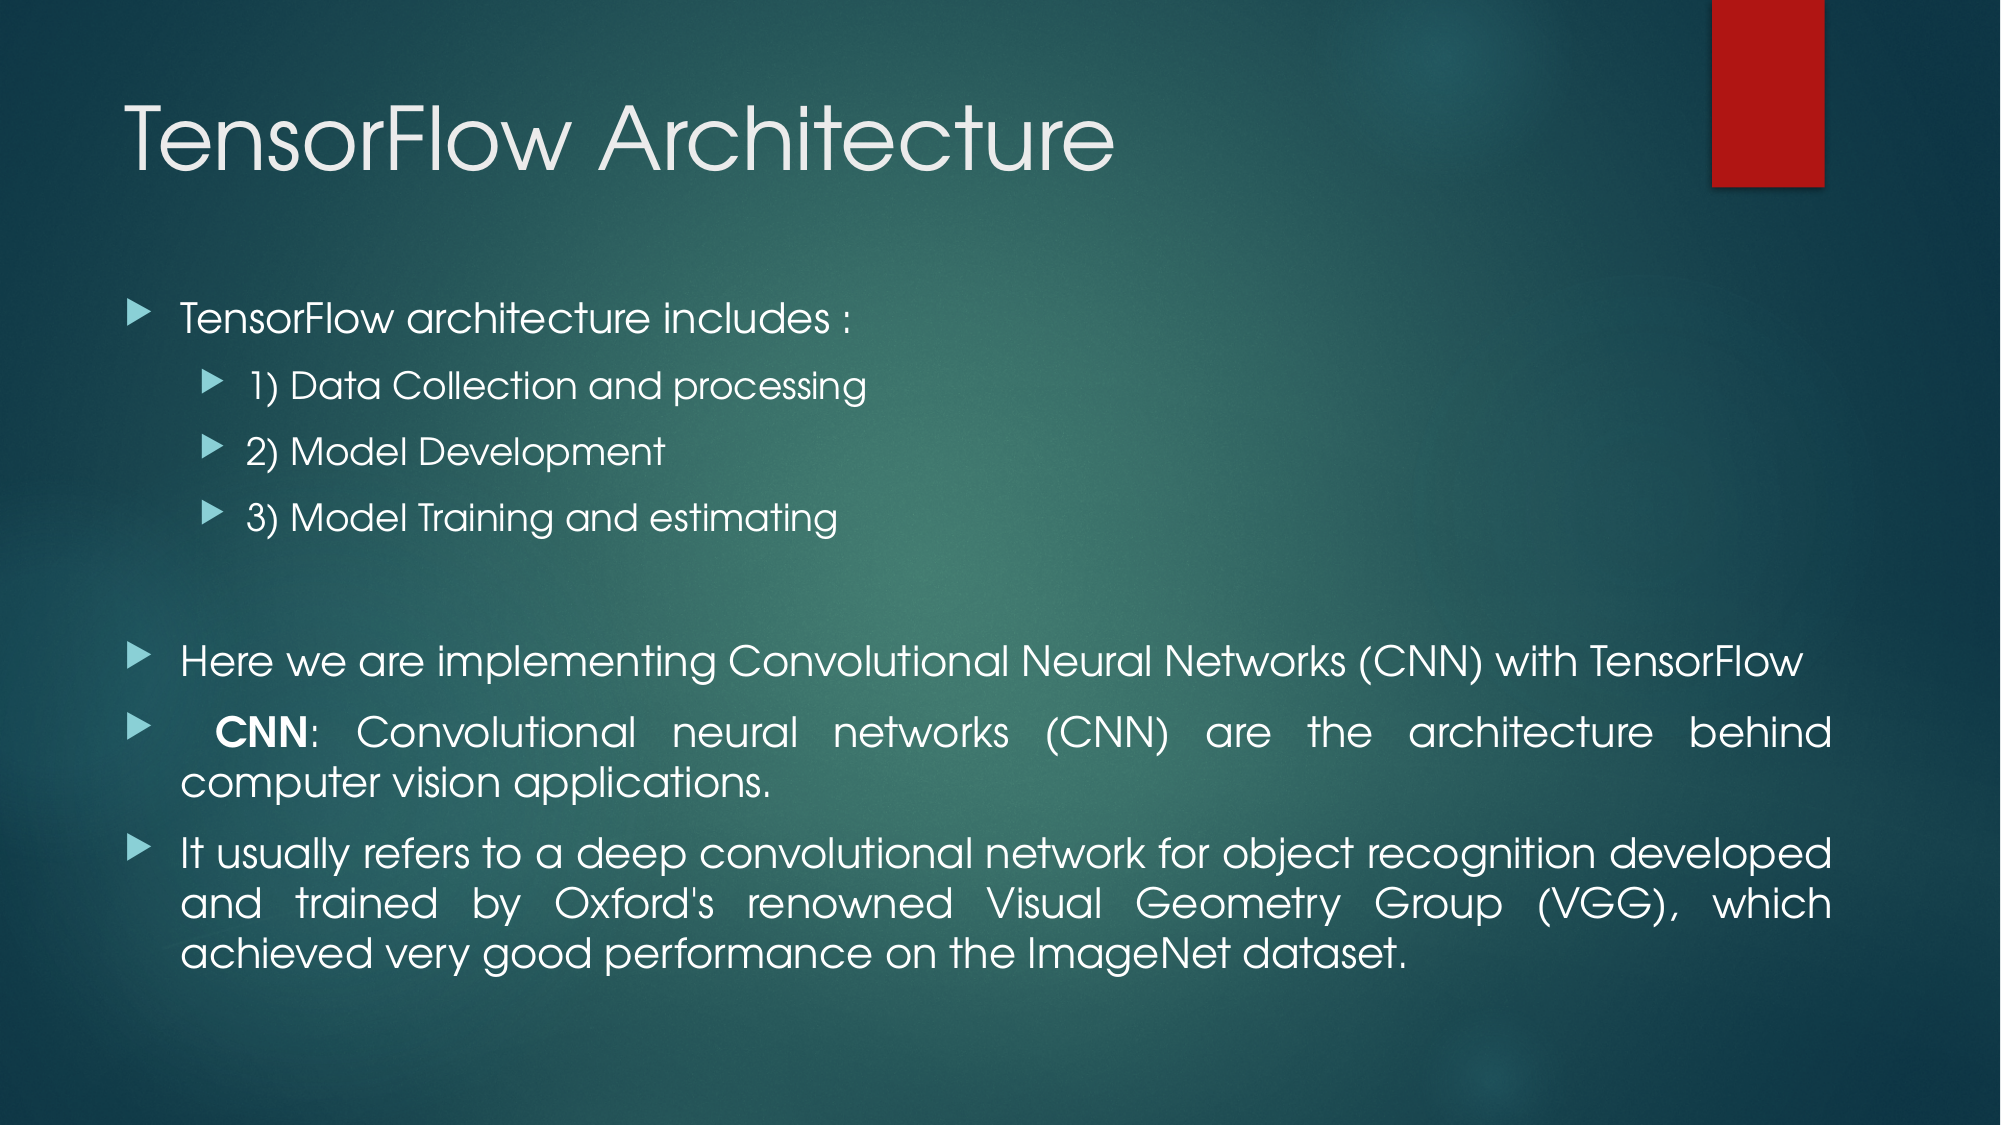

# TensorFlow Architecture
TensorFlow architecture includes :
1) Data Collection and processing
2) Model Development
3) Model Training and estimating

Here we are implementing Convolutional Neural Networks (CNN) with TensorFlow
 CNN: Convolutional neural networks (CNN) are the architecture behind computer vision applications.
It usually refers to a deep convolutional network for object recognition developed and trained by Oxford's renowned Visual Geometry Group (VGG), which achieved very good performance on the ImageNet dataset.